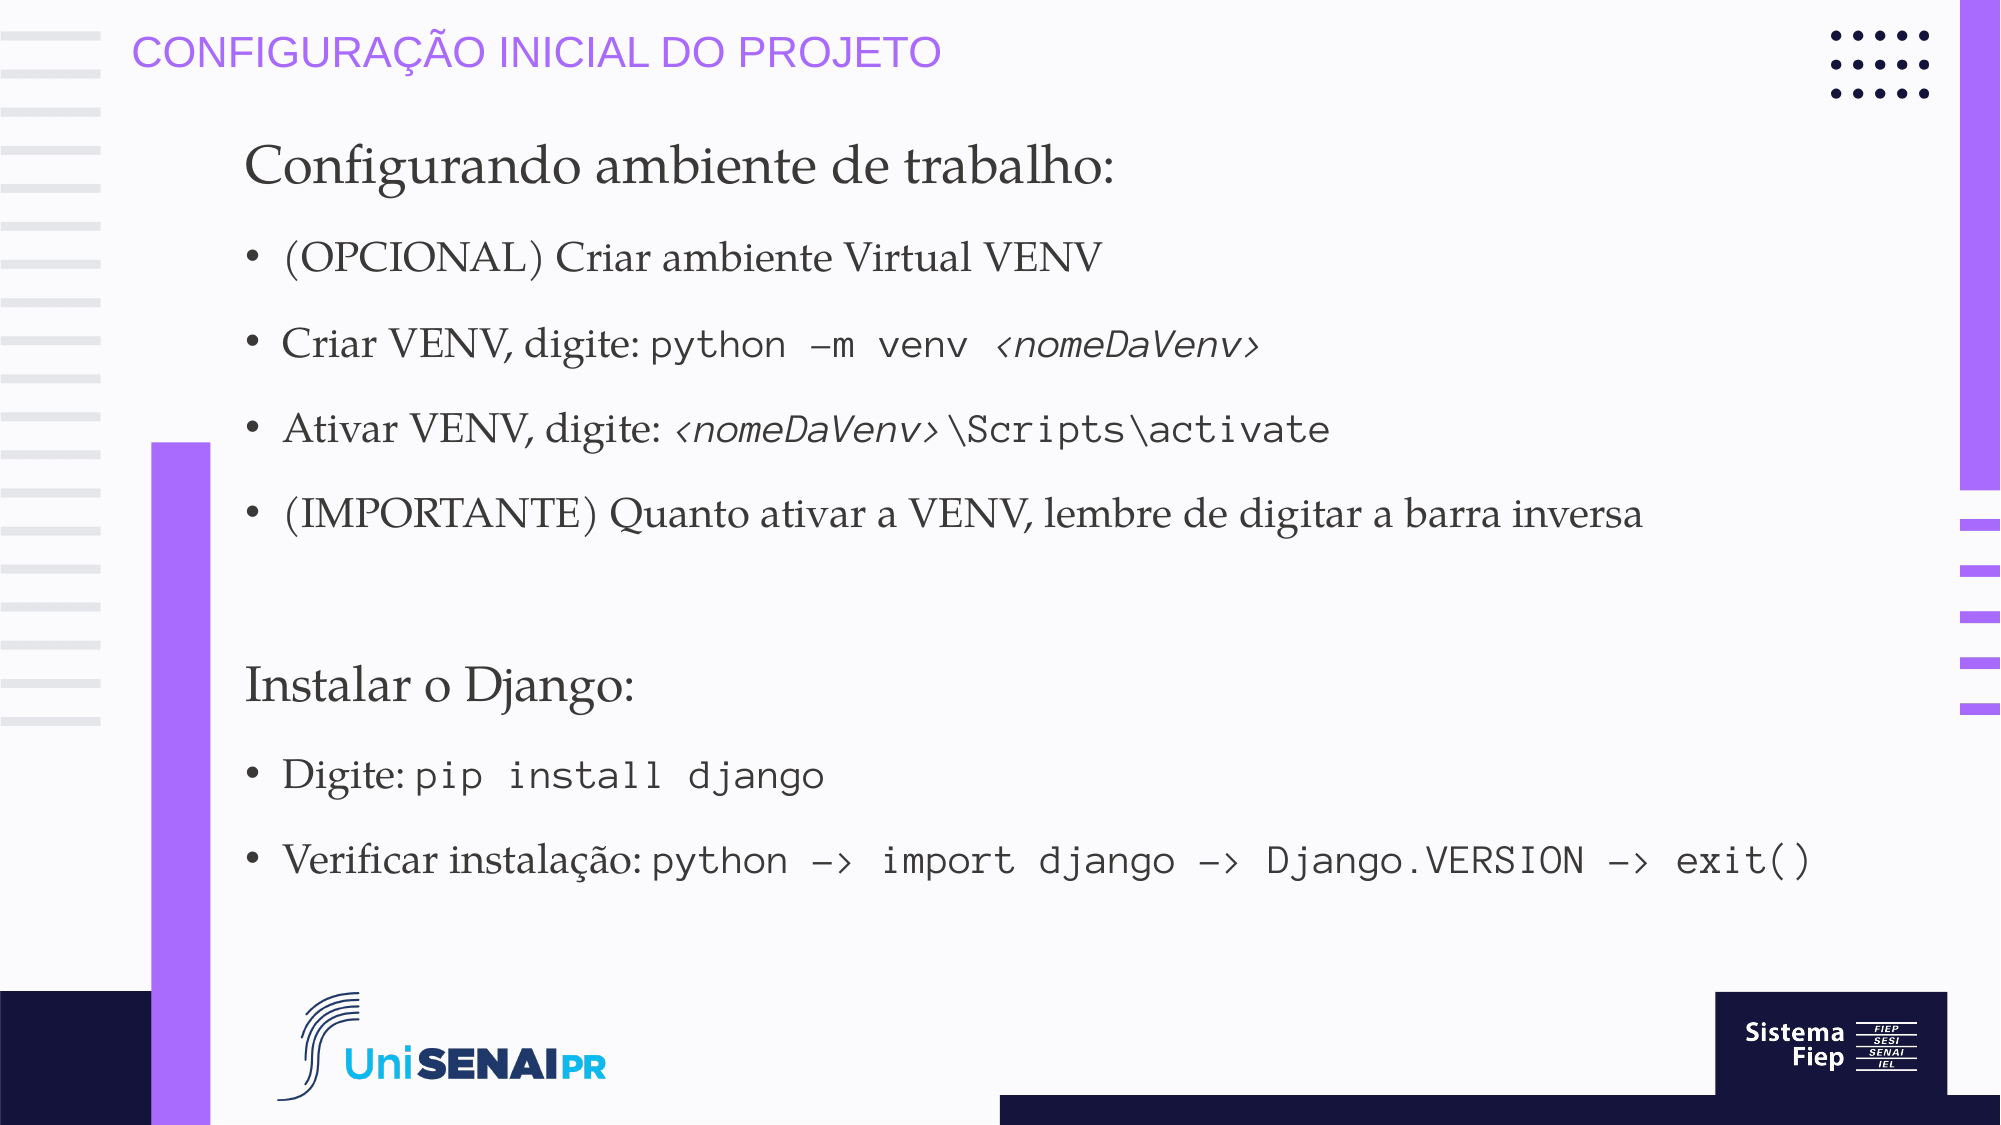

# Configuração inicial do projeto
Configurando ambiente de trabalho:
(OPCIONAL) Criar ambiente Virtual VENV
Criar VENV, digite: python –m venv <nomeDaVenv>
Ativar VENV, digite: <nomeDaVenv>\Scripts\activate
(IMPORTANTE) Quanto ativar a VENV, lembre de digitar a barra inversa

Instalar o Django:
Digite: pip install django
Verificar instalação: python -> import django -> Django.VERSION -> exit()